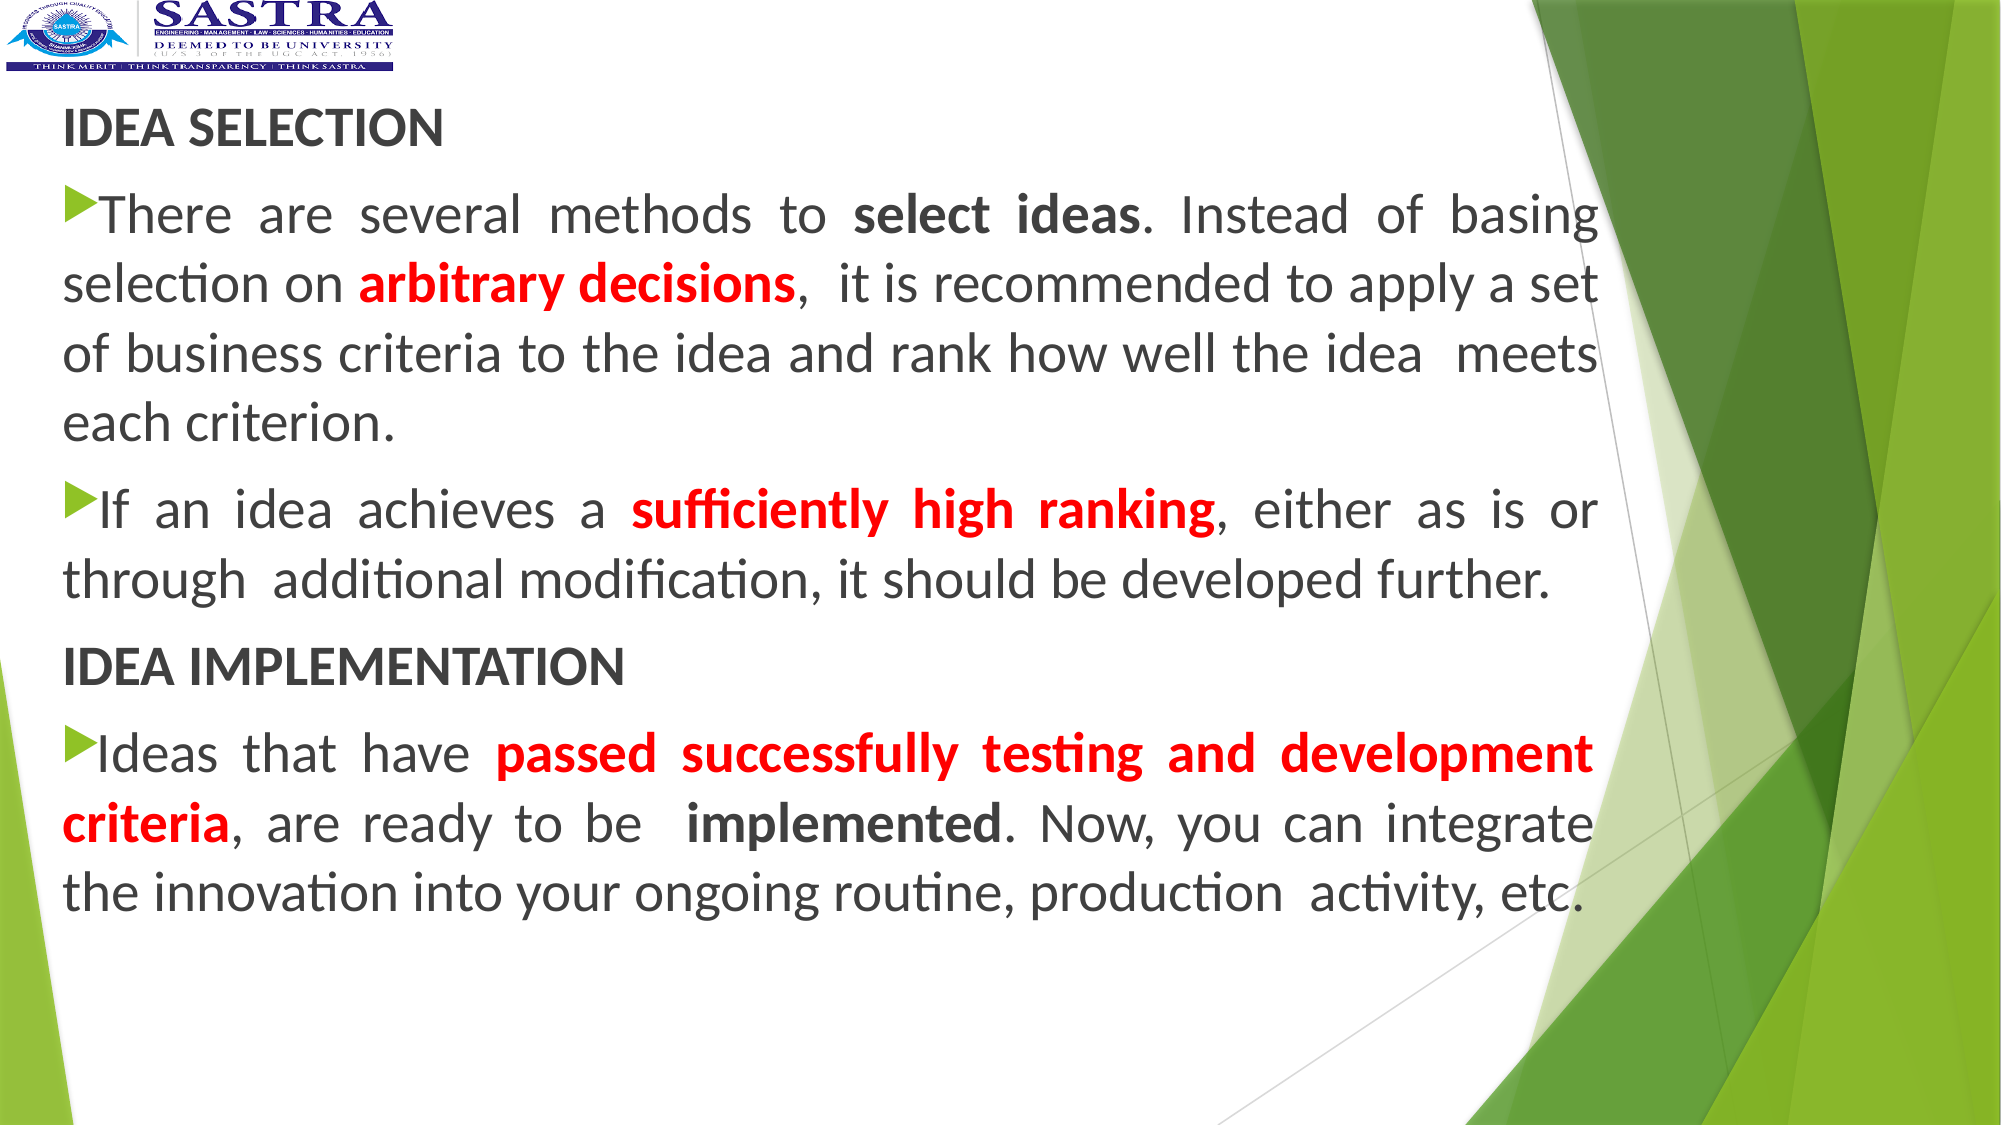

IDEA SELECTION
There are several methods to select ideas. Instead of basing selection on arbitrary decisions,  it is recommended to apply a set of business criteria to the idea and rank how well the idea  meets each criterion.
If an idea achieves a sufficiently high ranking, either as is or through  additional modification, it should be developed further.
IDEA IMPLEMENTATION
Ideas that have passed successfully testing and development criteria, are ready to be  implemented. Now, you can integrate the innovation into your ongoing routine, production  activity, etc.